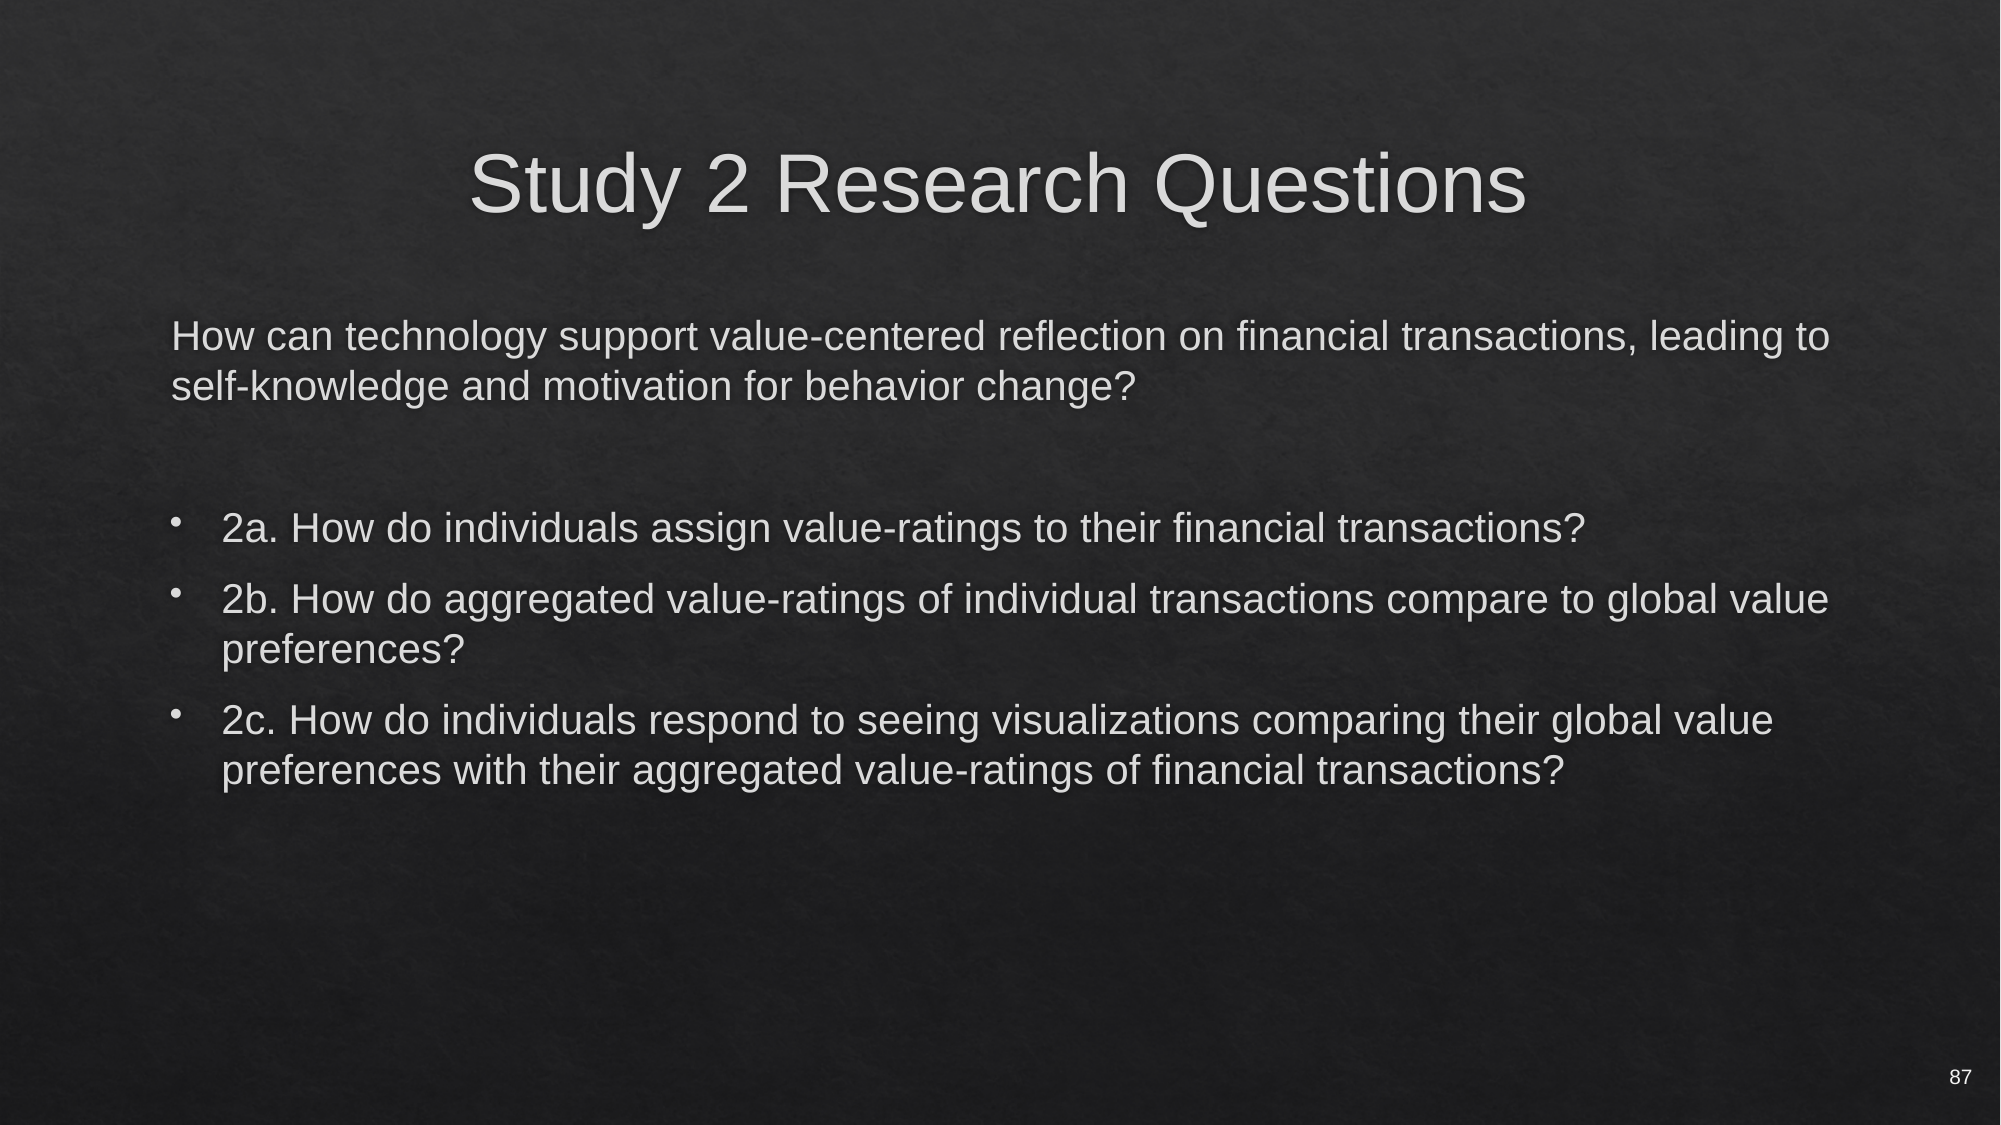

# Study 2 Research Questions
How can technology support value-centered reflection on financial transactions, leading to self-knowledge and motivation for behavior change?

2a. How do individuals assign value-ratings to their financial transactions?
2b. How do aggregated value-ratings of individual transactions compare to global value preferences?
2c. How do individuals respond to seeing visualizations comparing their global value preferences with their aggregated value-ratings of financial transactions?

87